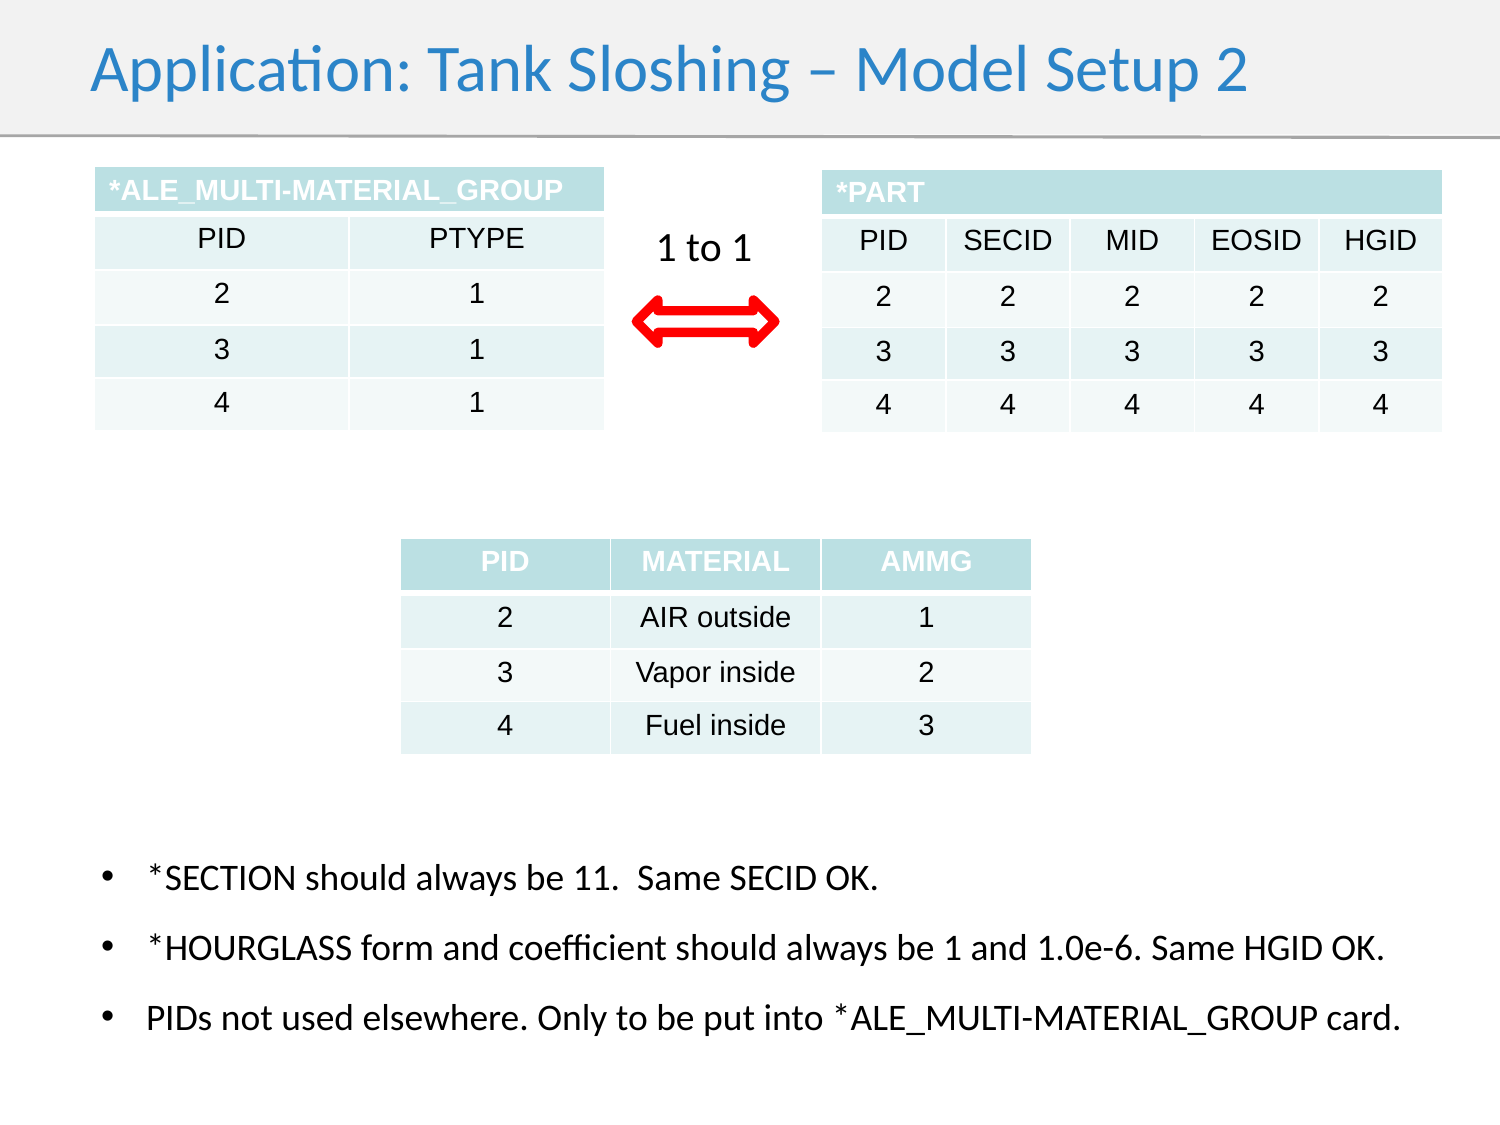

# Application: Tank Sloshing – Model Setup 2
| \*ALE\_MULTI-MATERIAL\_GROUP |  |
| --- | --- |
| PID | PTYPE |
| 2 | 1 |
| 3 | 1 |
| 4 | 1 |
| \*PART |  |  |  |  |
| --- | --- | --- | --- | --- |
| PID | SECID | MID | EOSID | HGID |
| 2 | 2 | 2 | 2 | 2 |
| 3 | 3 | 3 | 3 | 3 |
| 4 | 4 | 4 | 4 | 4 |
1 to 1

| PID | MATERIAL | AMMG |
| --- | --- | --- |
| 2 | AIR outside | 1 |
| 3 | Vapor inside | 2 |
| 4 | Fuel inside | 3 |
*SECTION should always be 11.  Same SECID OK.
*HOURGLASS form and coefficient should always be 1 and 1.0e-6. Same HGID OK.
PIDs not used elsewhere. Only to be put into *ALE_MULTI-MATERIAL_GROUP card.